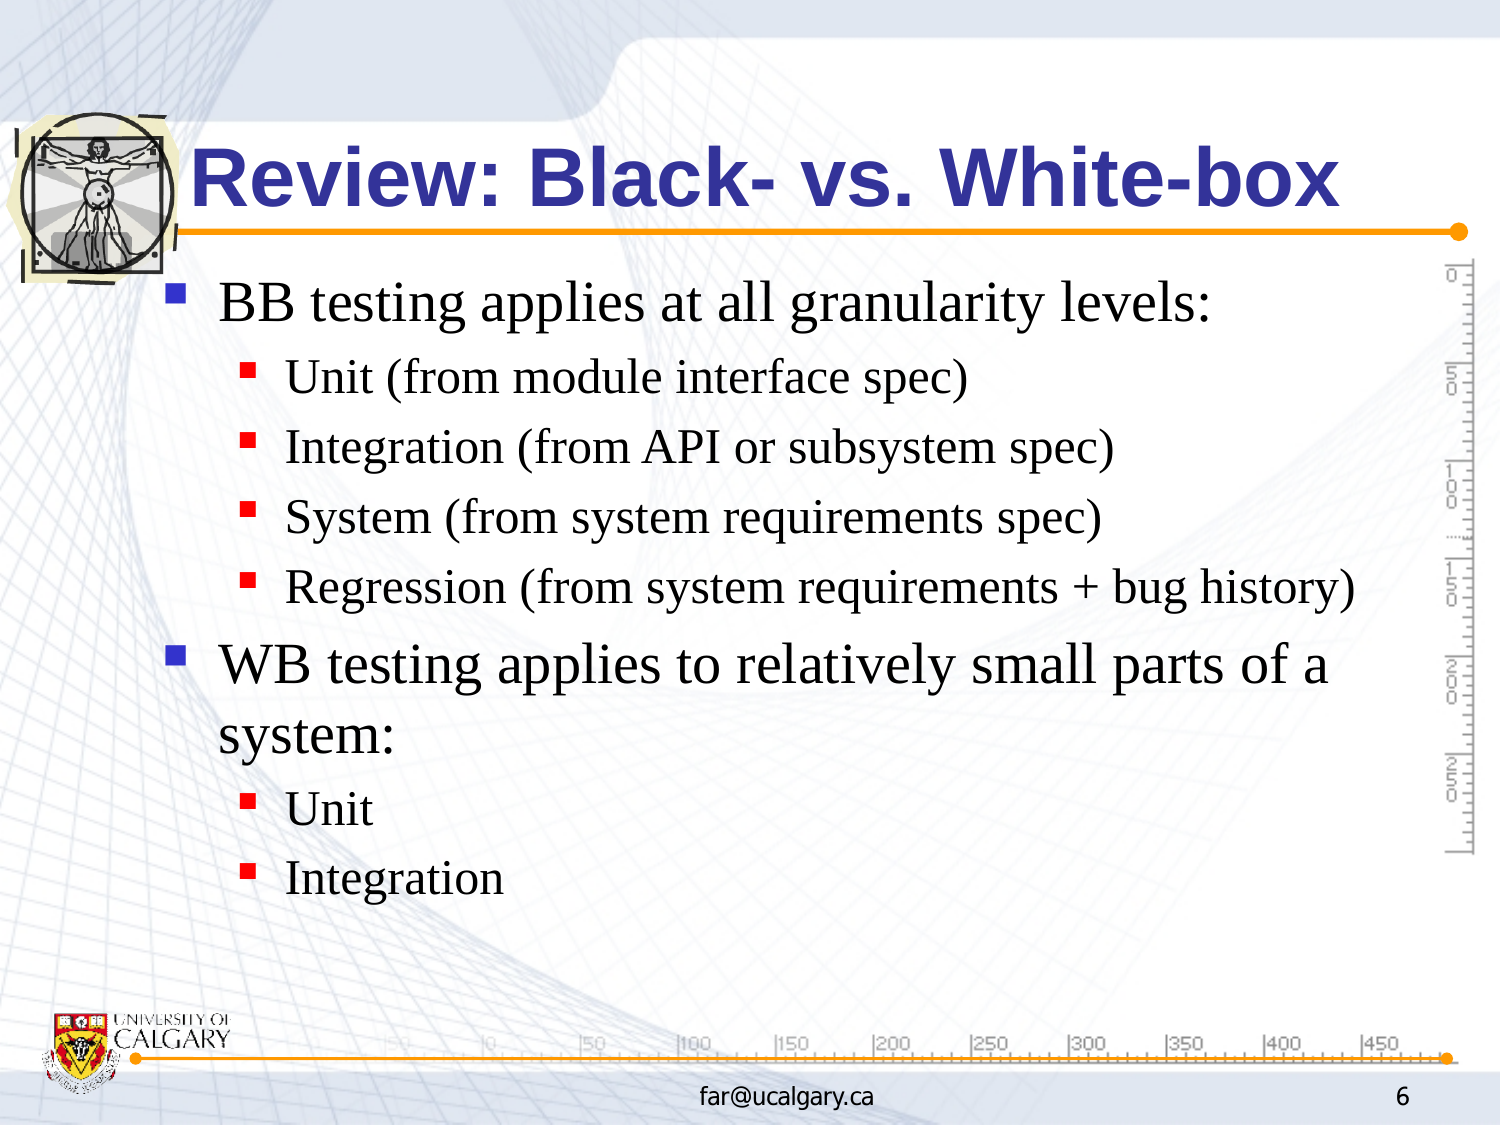

# Review: Black- vs. White-box
BB testing applies at all granularity levels:
Unit (from module interface spec)
Integration (from API or subsystem spec)
System (from system requirements spec)
Regression (from system requirements + bug history)
WB testing applies to relatively small parts of a system:
Unit
Integration
far@ucalgary.ca
6